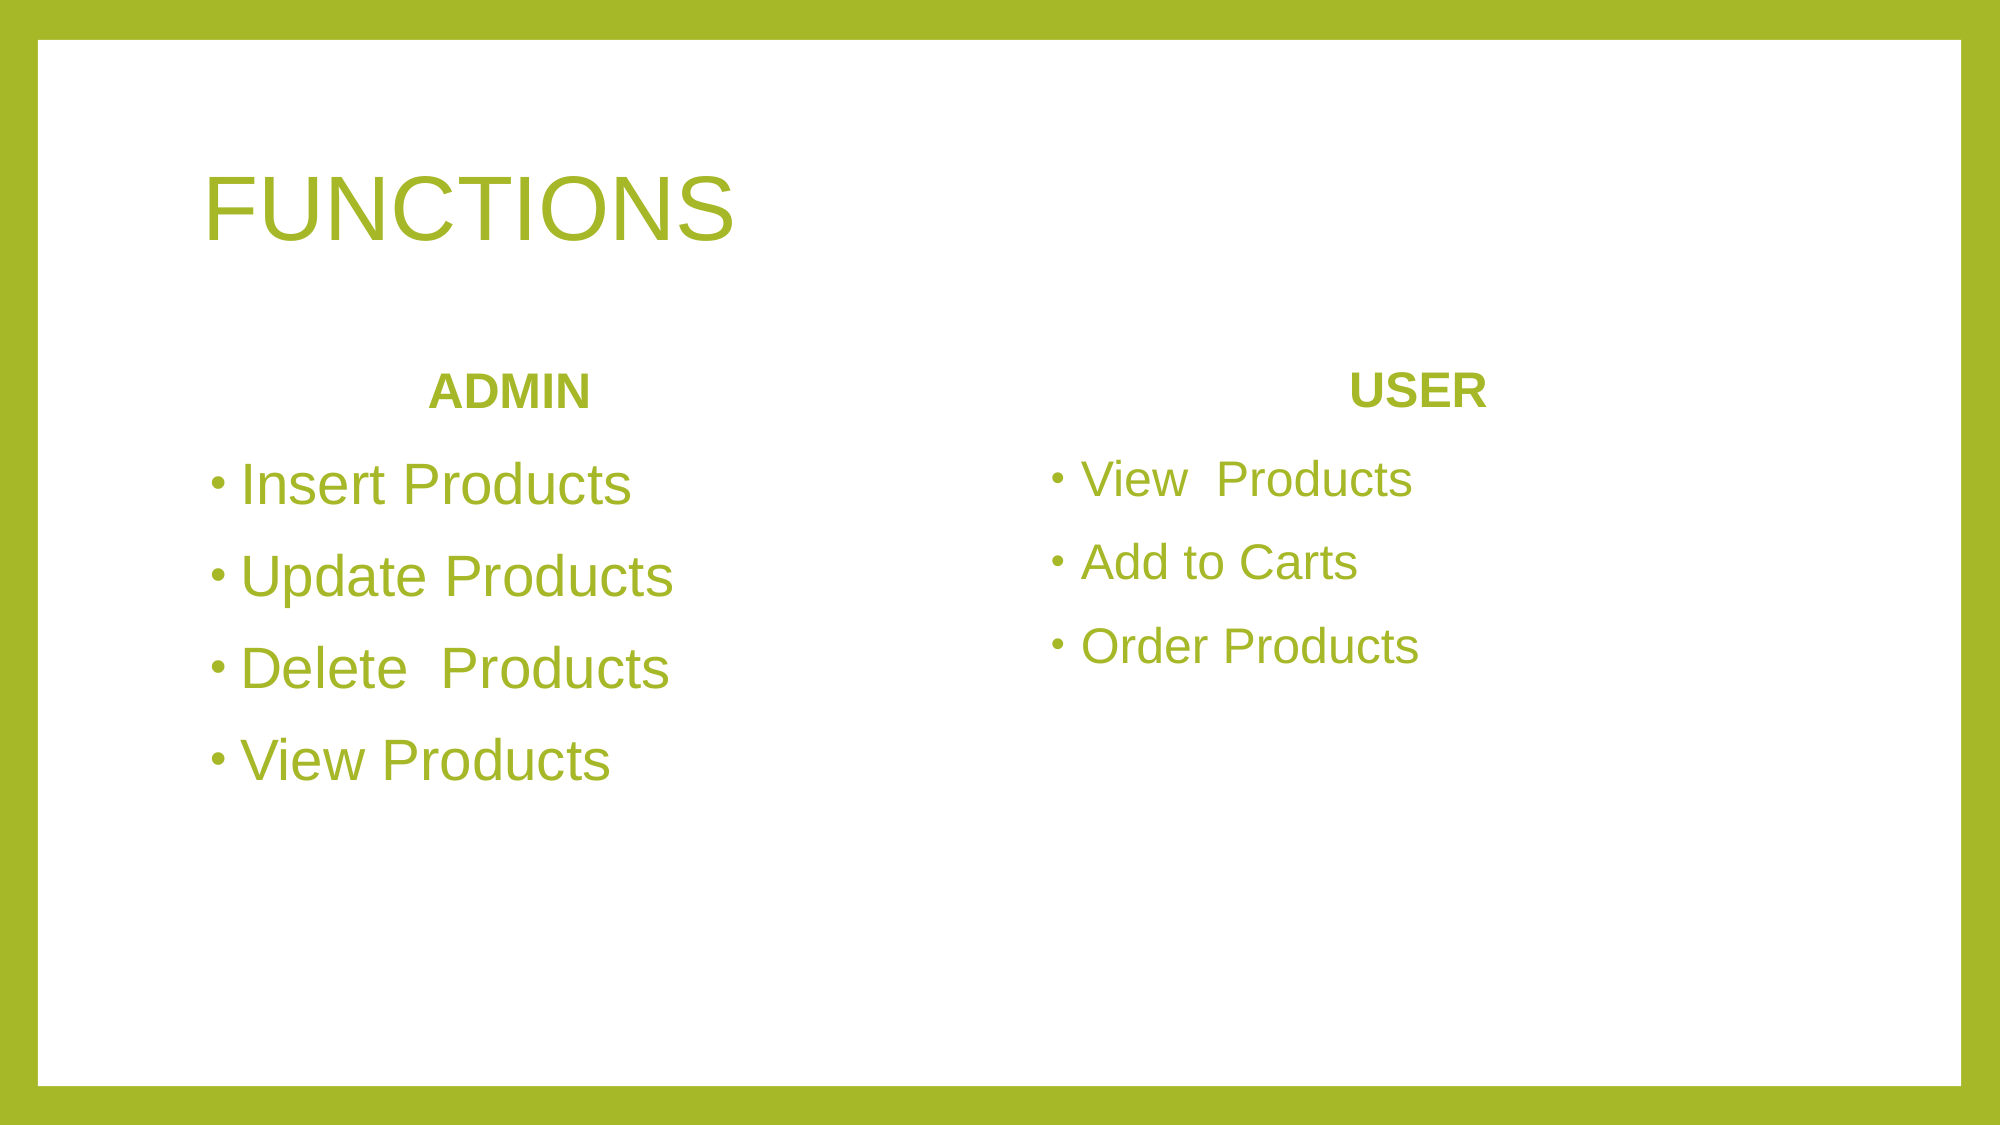

# FUNCTIONS
USER
ADMIN
View  Products
Add to Carts
Order Products
Insert Products
Update Products
Delete  Products
View Products